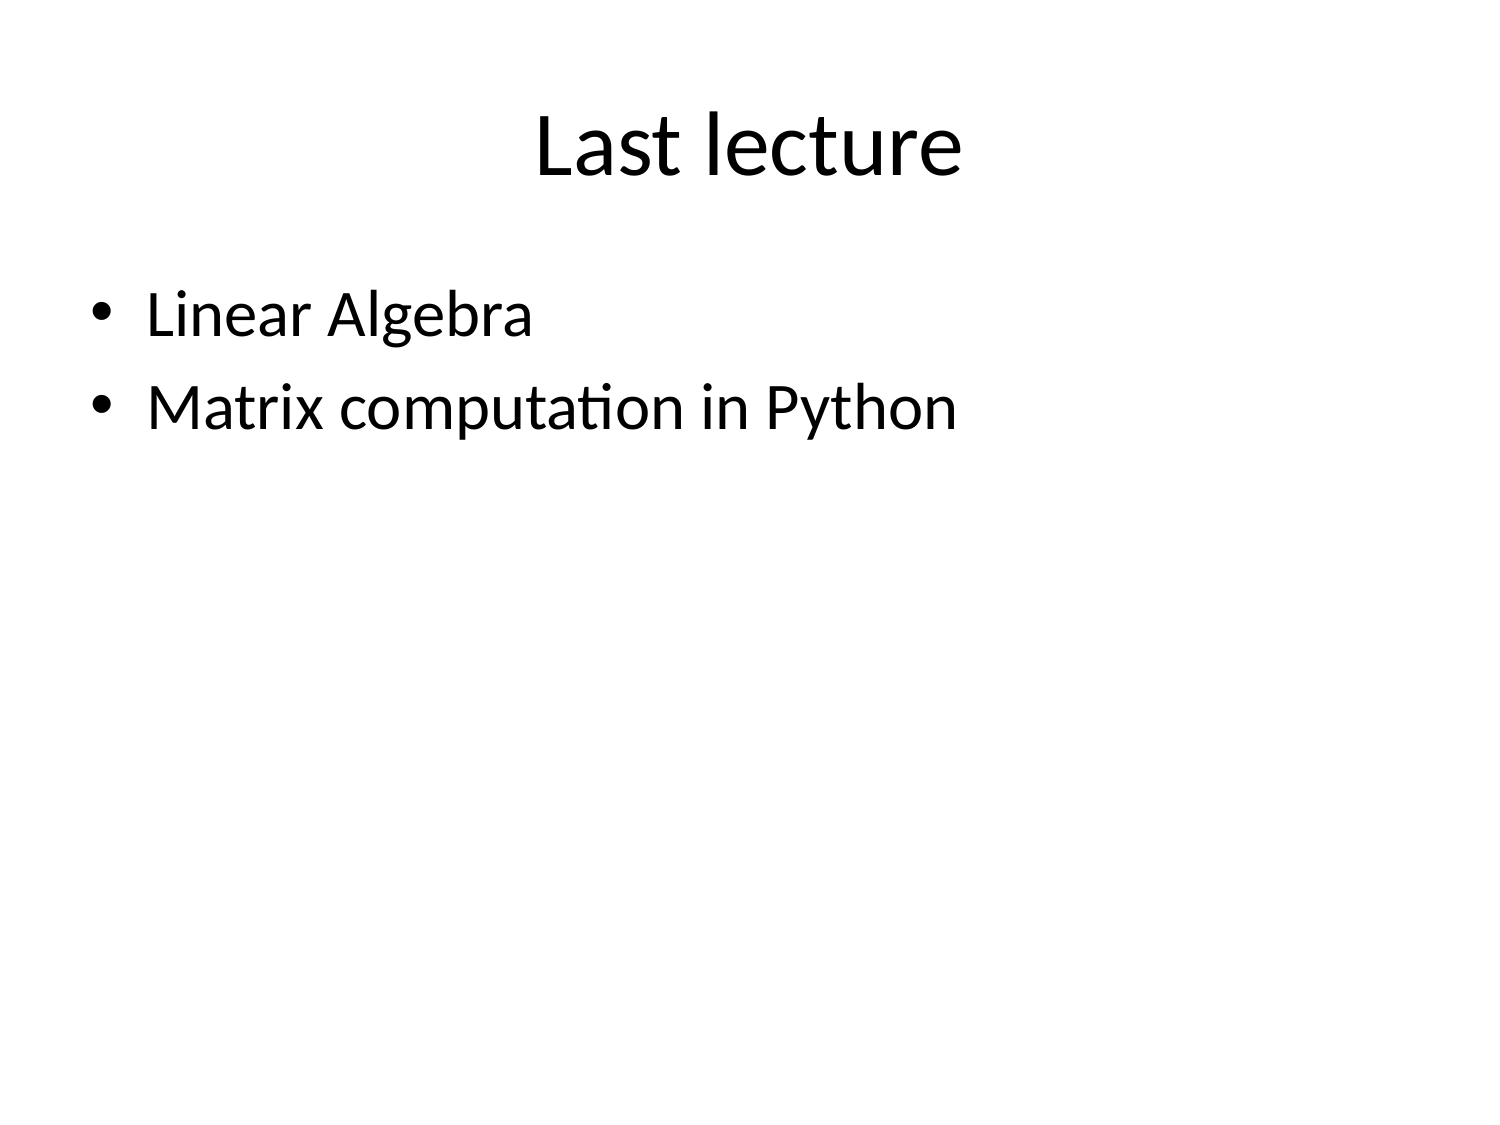

# Last lecture
Linear Algebra
Matrix computation in Python